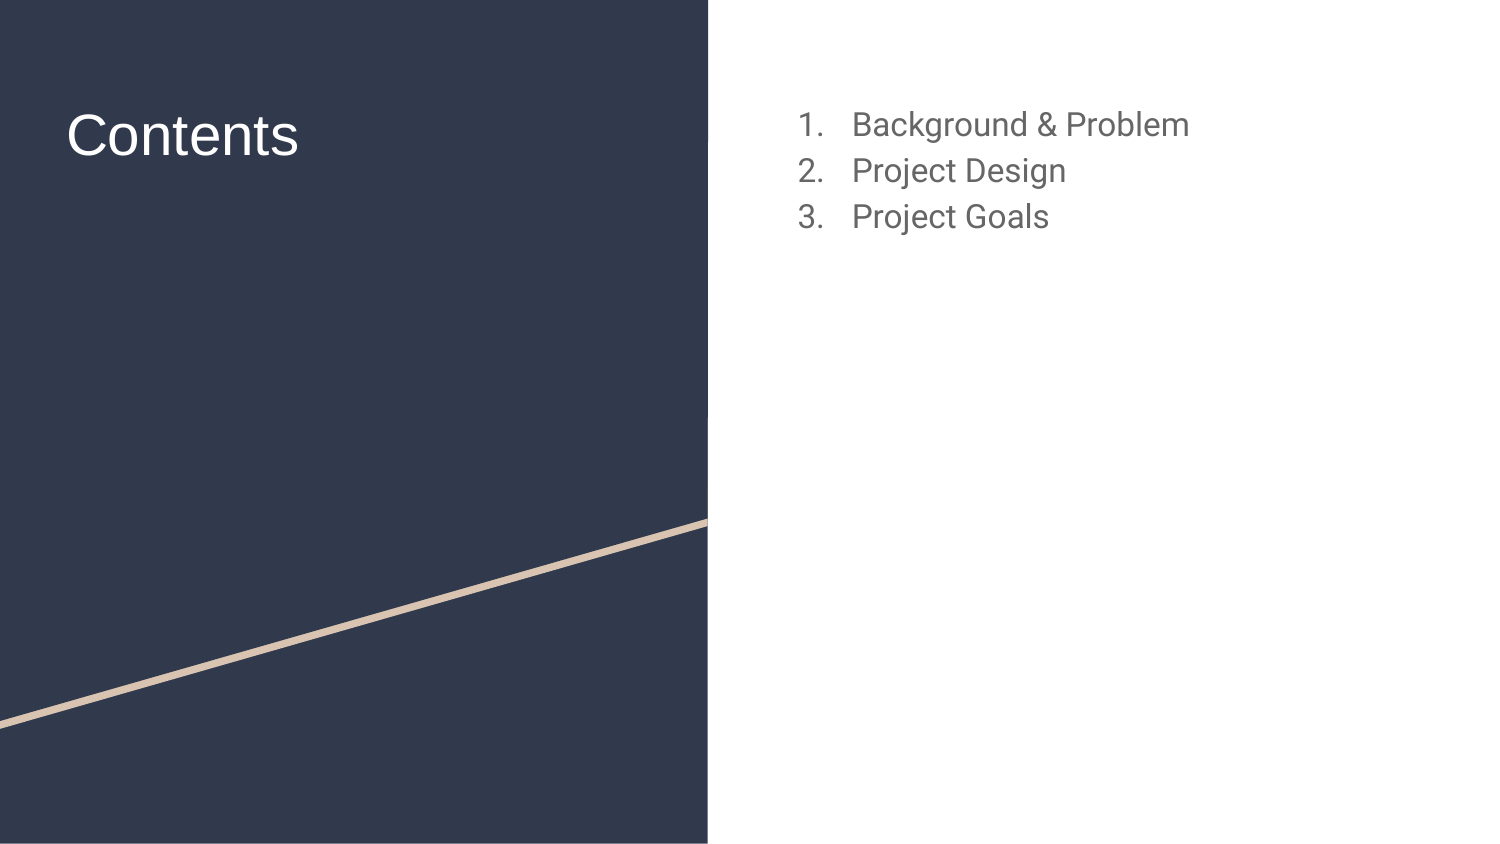

# Contents
Background & Problem
Project Design
Project Goals